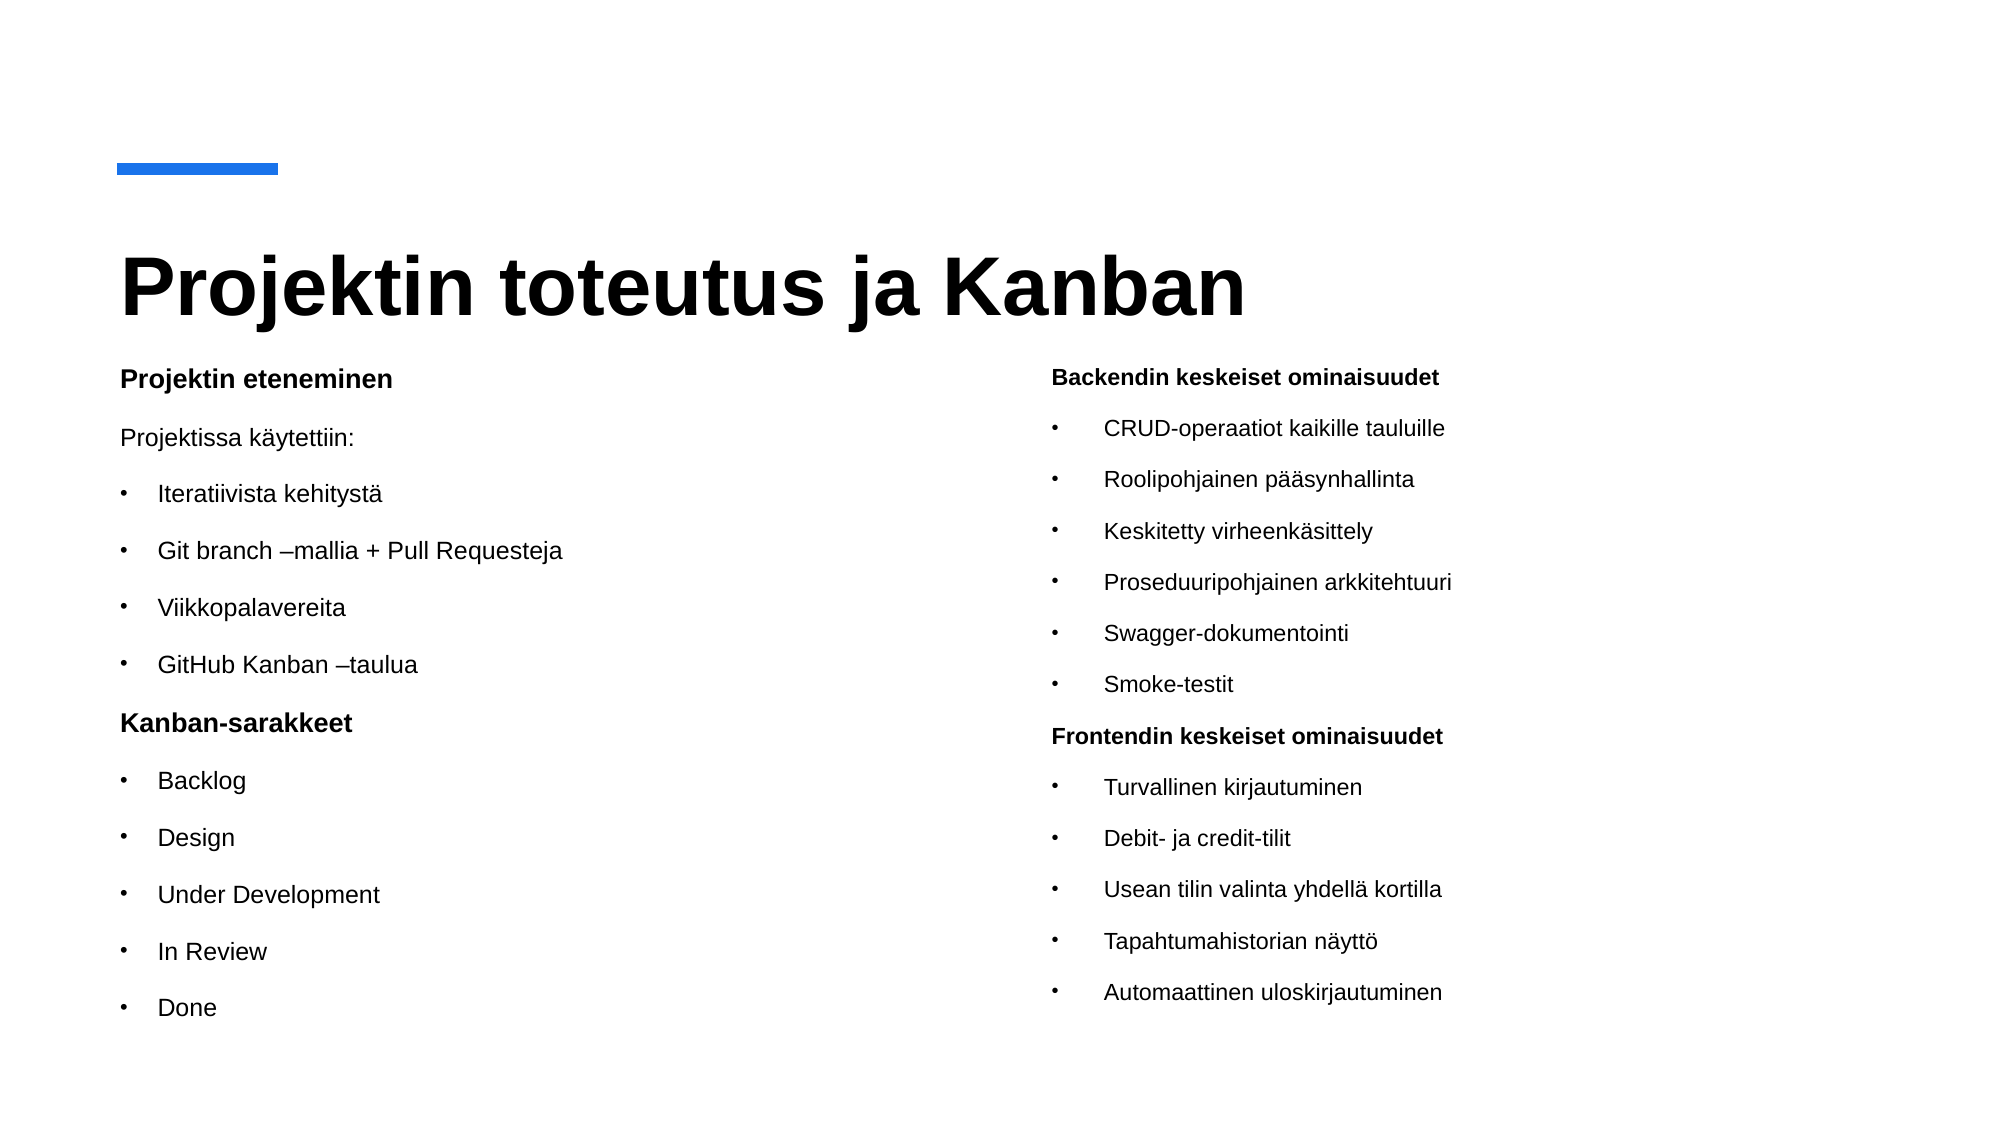

# Projektin toteutus ja Kanban
Projektin eteneminen
Projektissa käytettiin:
Iteratiivista kehitystä
Git branch –mallia + Pull Requesteja
Viikkopalavereita
GitHub Kanban –taulua
Kanban-sarakkeet
Backlog
Design
Under Development
In Review
Done
Backendin keskeiset ominaisuudet
CRUD-operaatiot kaikille tauluille
Roolipohjainen pääsynhallinta
Keskitetty virheenkäsittely
Proseduuripohjainen arkkitehtuuri
Swagger-dokumentointi
Smoke-testit
Frontendin keskeiset ominaisuudet
Turvallinen kirjautuminen
Debit- ja credit-tilit
Usean tilin valinta yhdellä kortilla
Tapahtumahistorian näyttö
Automaattinen uloskirjautuminen